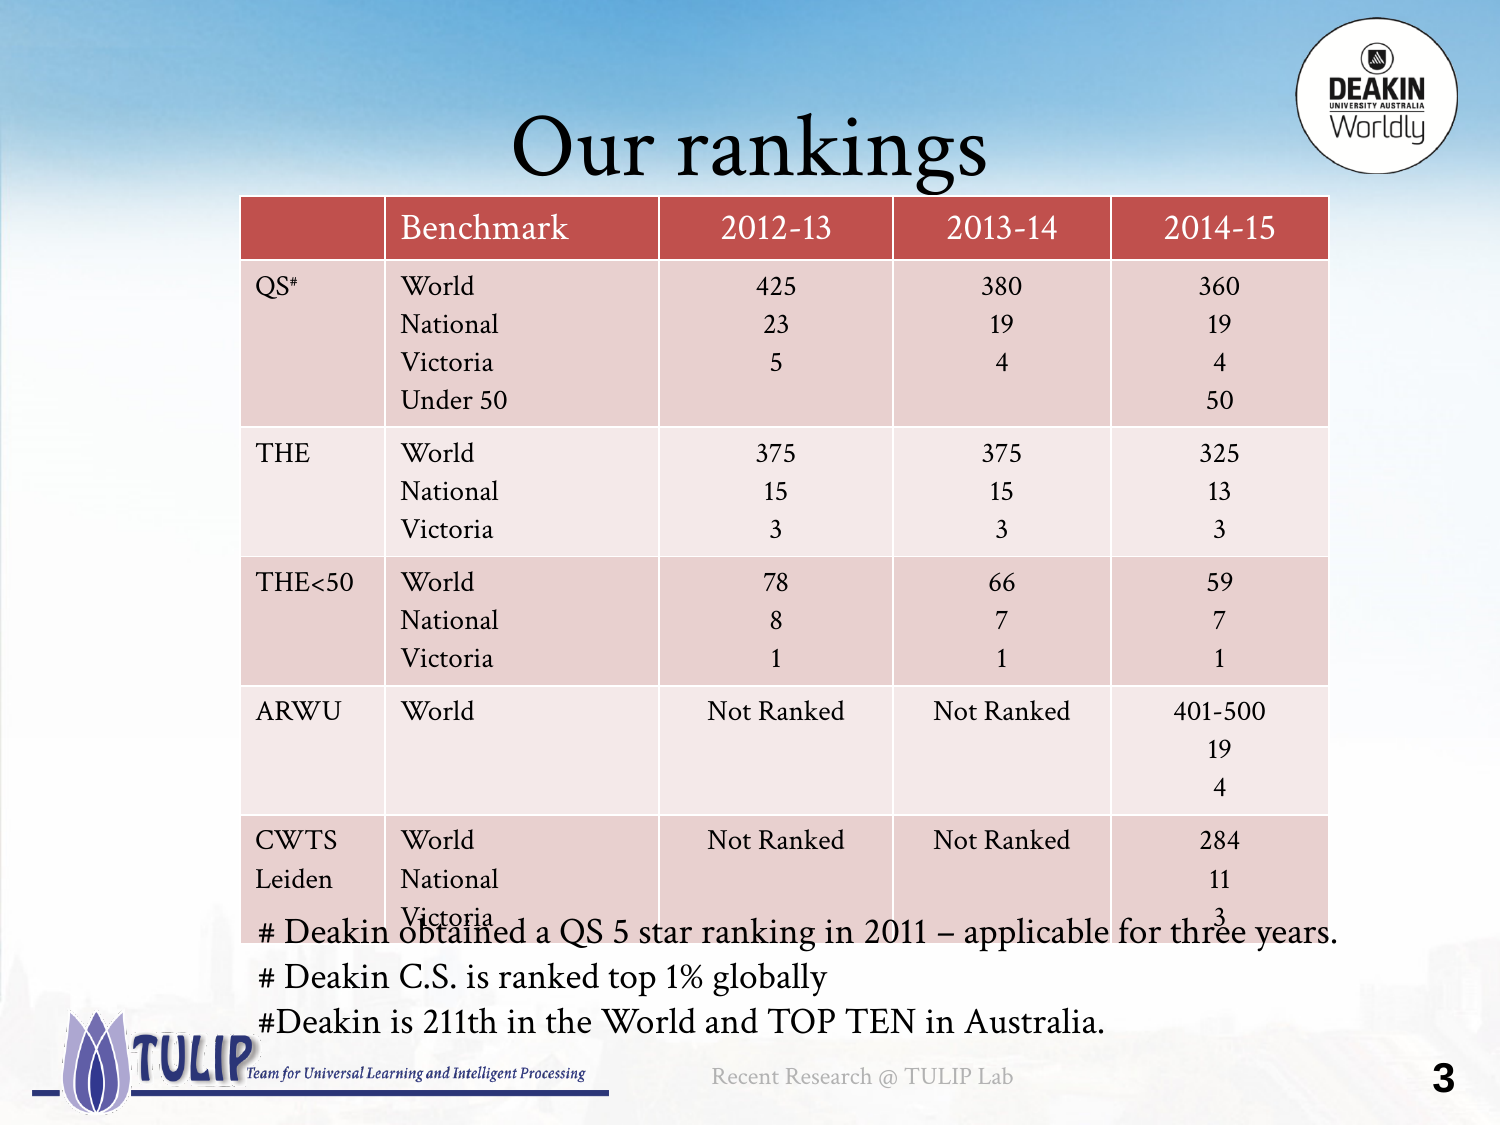

# Our rankings
|  | Benchmark | 2012-13 | 2013-14 | 2014-15 |
| --- | --- | --- | --- | --- |
| QS# | World National Victoria Under 50 | 425 23 5 | 380 19 4 | 360 19 4 50 |
| THE | World National Victoria | 375 15 3 | 375 15 3 | 325 13 3 |
| THE<50 | World National Victoria | 78 8 1 | 66 7 1 | 59 7 1 |
| ARWU | World | Not Ranked | Not Ranked | 401-500 19 4 |
| CWTS Leiden | World National Victoria | Not Ranked | Not Ranked | 284 11 3 |
# Deakin obtained a QS 5 star ranking in 2011 – applicable for three years.
# Deakin C.S. is ranked top 1% globally
#Deakin is 211th in the World and TOP TEN in Australia.
Recent Research @ TULIP Lab
3